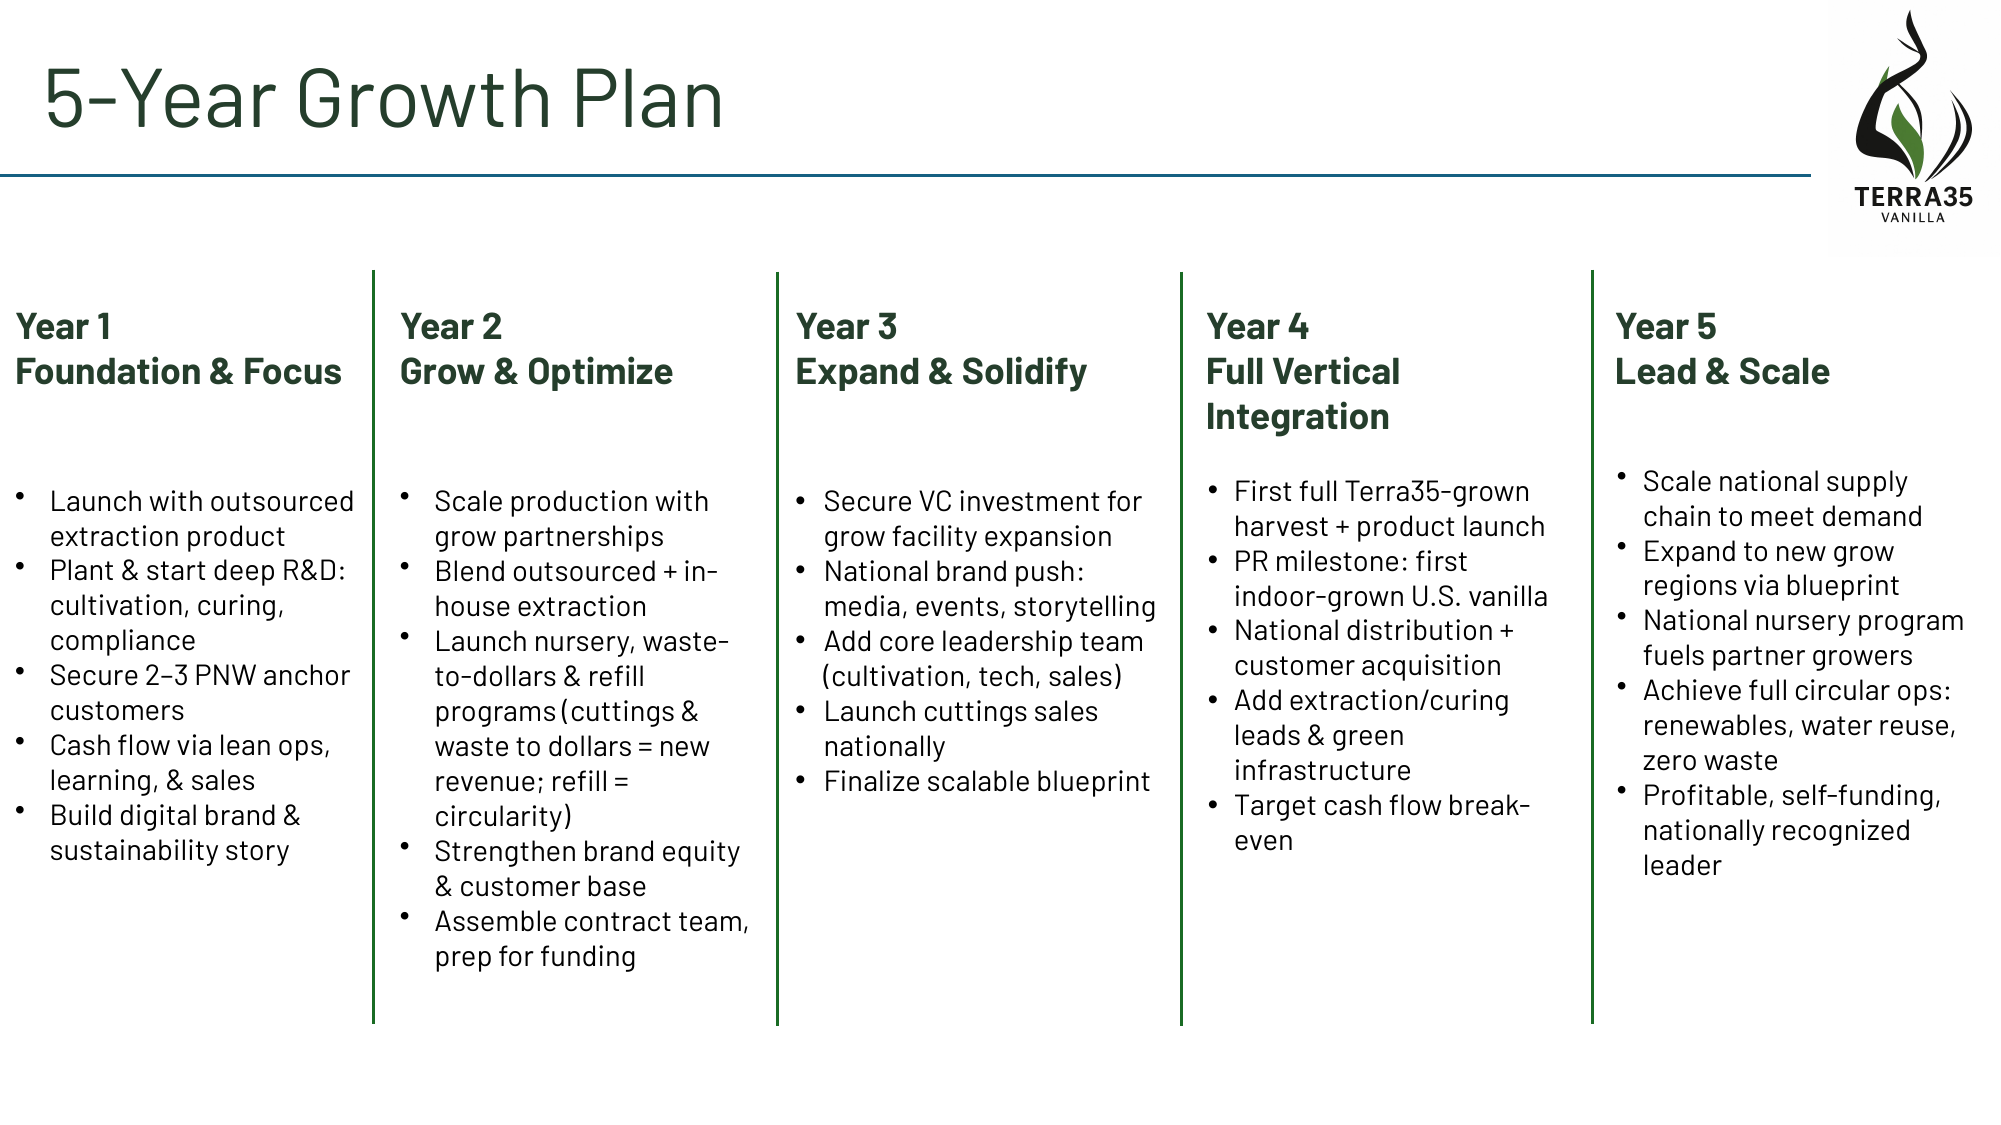

# 5-Year Growth Plan
Year 1
Foundation & Focus

Launch with outsourced extraction product
Plant & start deep R&D: cultivation, curing, compliance
Secure 2–3 PNW anchor customers
Cash flow via lean ops, learning, & sales
Build digital brand & sustainability story

Year 4
Full Vertical Integration

First full Terra35-grown harvest + product launch
PR milestone: first indoor-grown U.S. vanilla
National distribution + customer acquisition
Add extraction/curing leads & green infrastructure
Target cash flow break-even

Year 5
Lead & Scale

Scale national supply chain to meet demand
Expand to new grow regions via blueprint
National nursery program fuels partner growers
Achieve full circular ops: renewables, water reuse, zero waste
Profitable, self-funding, nationally recognized leader

Year 3
Expand & Solidify

Secure VC investment for grow facility expansion
National brand push: media, events, storytelling
Add core leadership team (cultivation, tech, sales)
Launch cuttings sales nationally
Finalize scalable blueprint

Year 2
Grow & Optimize

Scale production with grow partnerships
Blend outsourced + in-house extraction
Launch nursery, waste-to-dollars & refill programs (cuttings & waste to dollars = new revenue; refill = circularity)
Strengthen brand equity & customer base
Assemble contract team, prep for funding